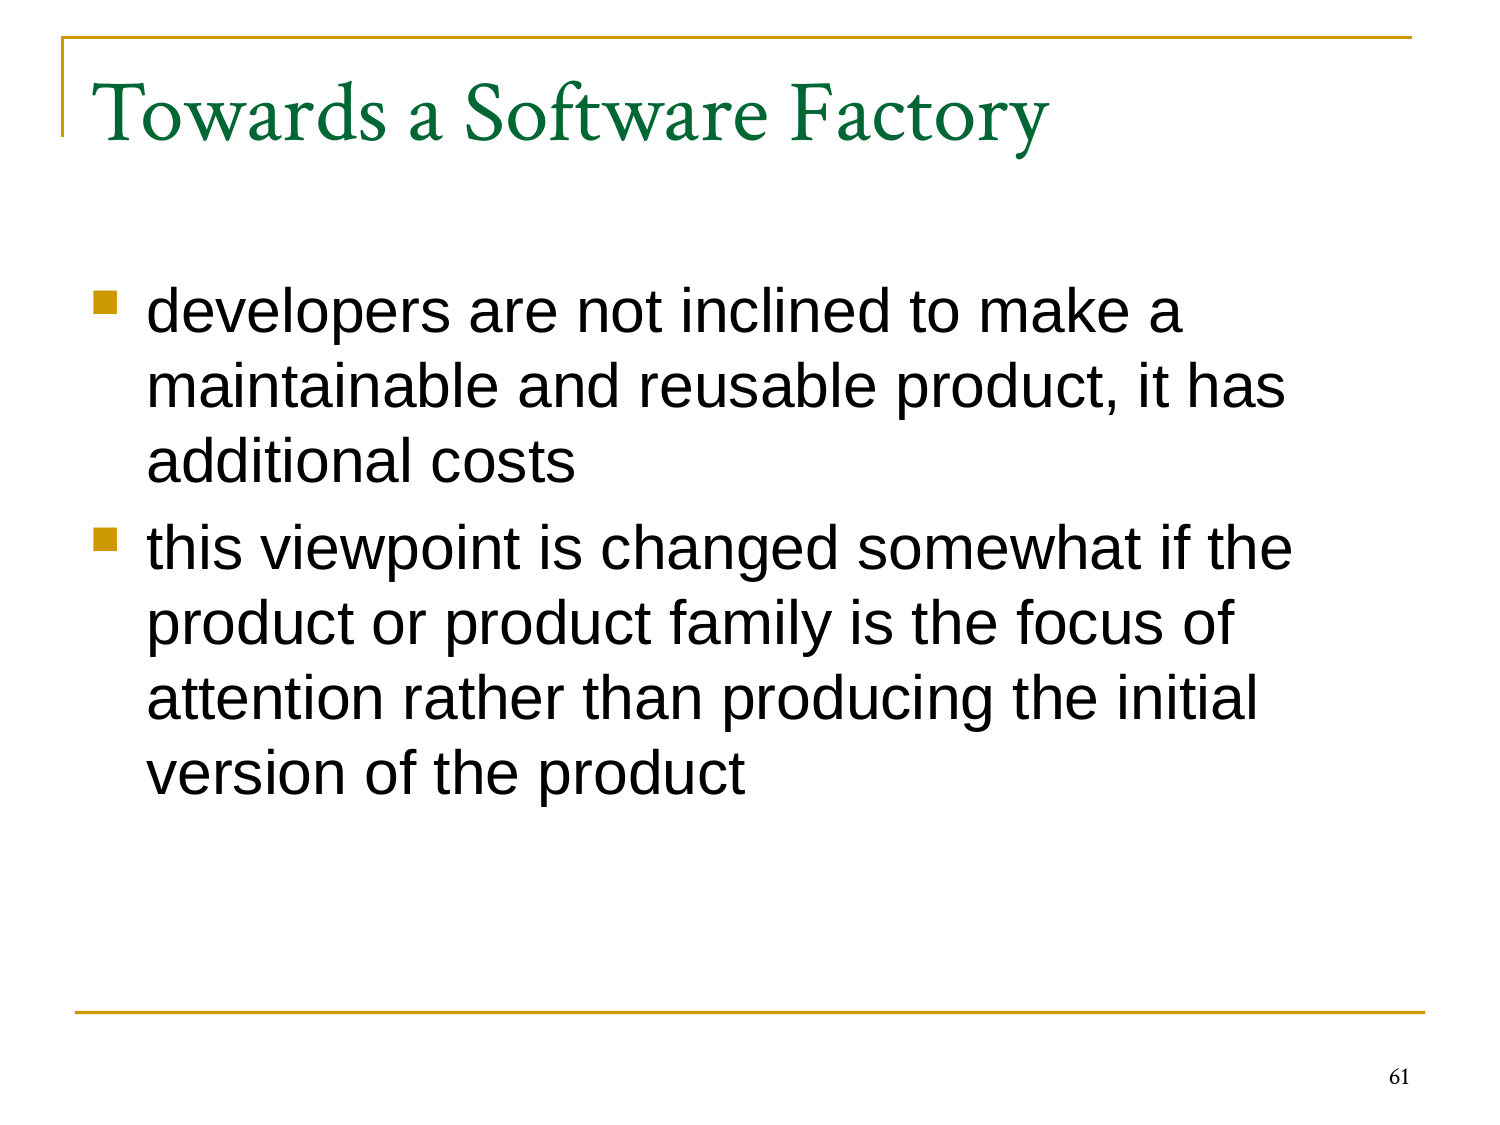

# Towards a Software Factory
developers are not inclined to make a maintainable and reusable product, it has additional costs
this viewpoint is changed somewhat if the product or product family is the focus of attention rather than producing the initial version of the product
61